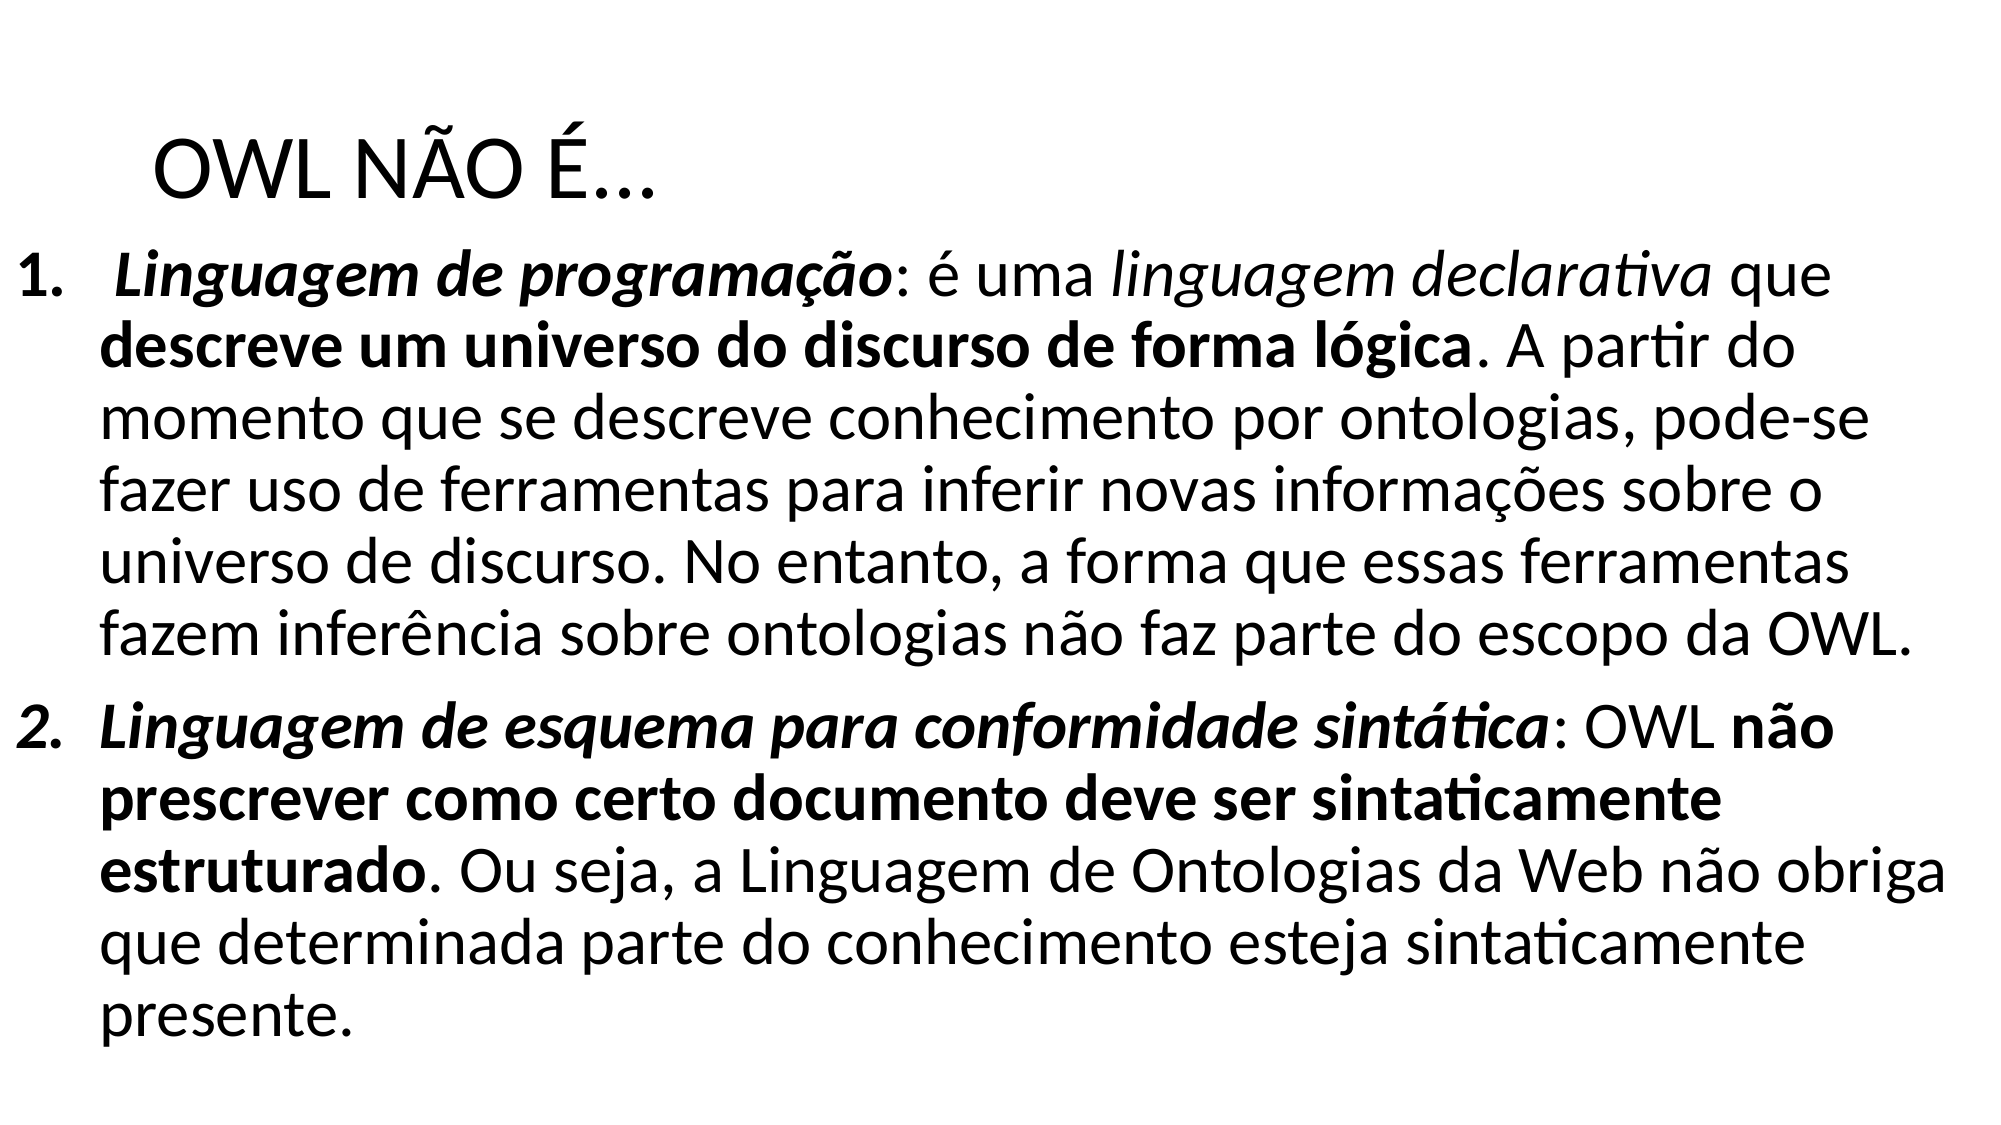

# OWL NÃO É...
 Linguagem de programação: é uma linguagem declarativa que descreve um universo do discurso de forma lógica. A partir do momento que se descreve conhecimento por ontologias, pode-se fazer uso de ferramentas para inferir novas informações sobre o universo de discurso. No entanto, a forma que essas ferramentas fazem inferência sobre ontologias não faz parte do escopo da OWL.
Linguagem de esquema para conformidade sintática: OWL não prescrever como certo documento deve ser sintaticamente estruturado. Ou seja, a Linguagem de Ontologias da Web não obriga que determinada parte do conhecimento esteja sintaticamente presente.